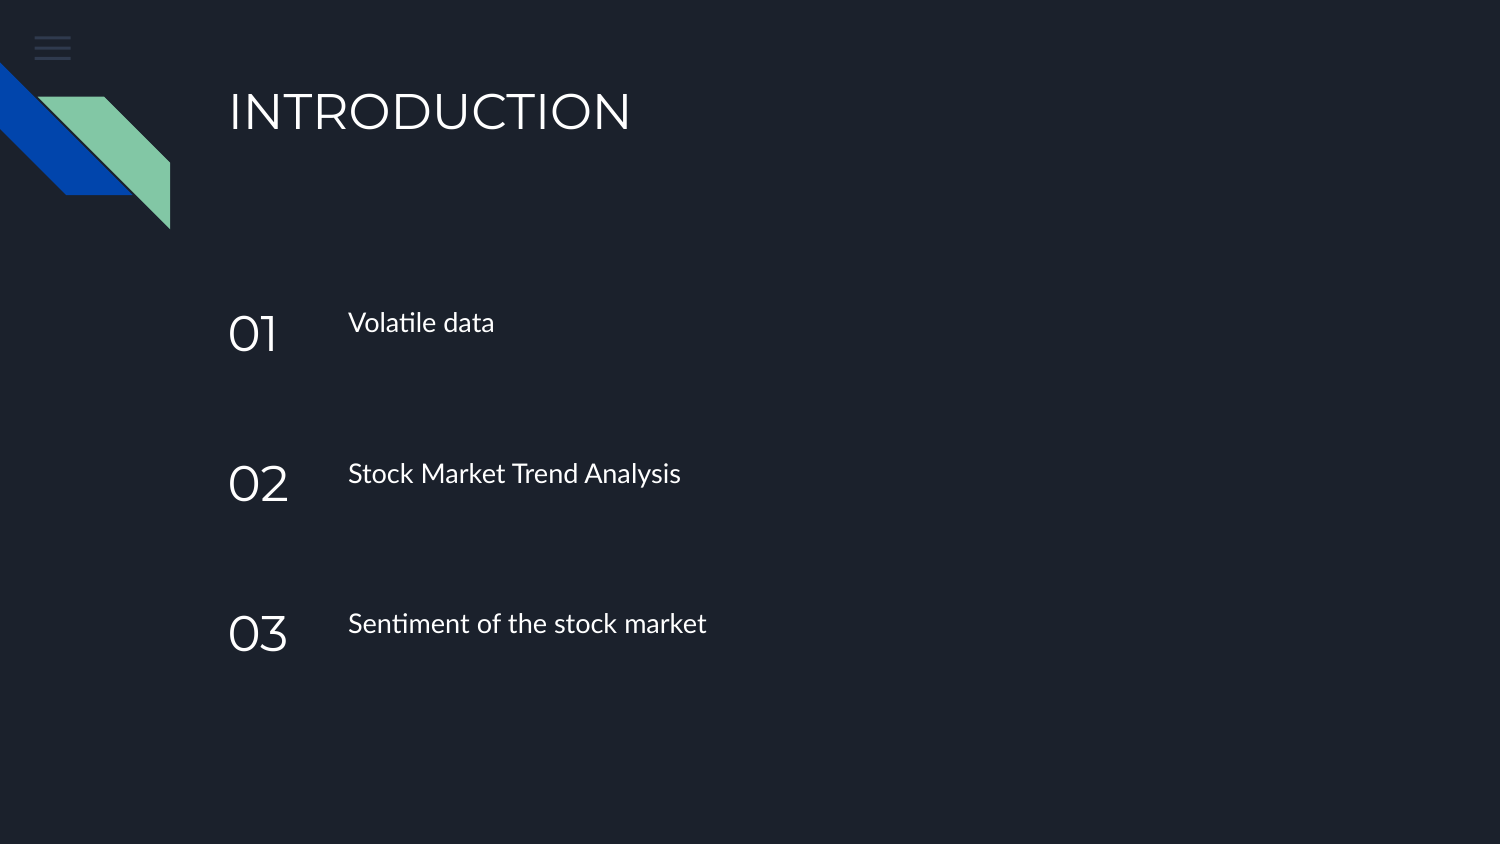

# INTRODUCTION
01

Volatile data
02

Stock Market Trend Analysis
03
Sentiment of the stock market